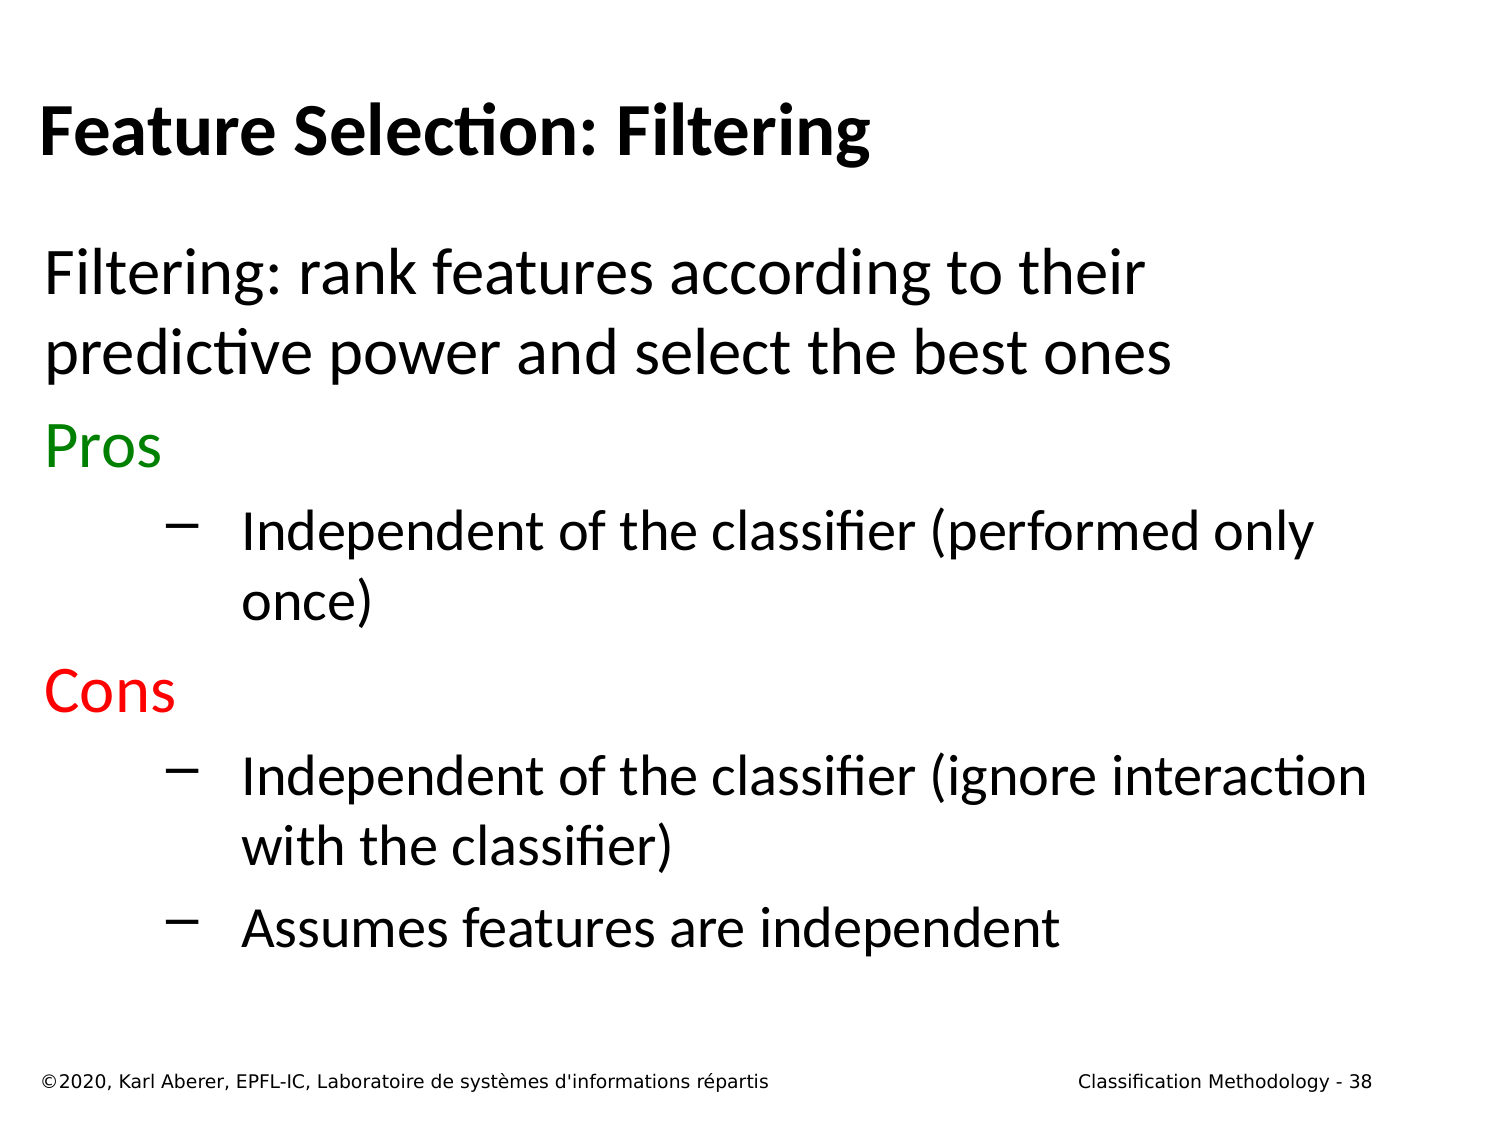

# Feature Selection: Filtering
Filtering: rank features according to their predictive power and select the best ones
Pros
Independent of the classifier (performed only once)
Cons
Independent of the classifier (ignore interaction with the classifier)
Assumes features are independent
©2020, Karl Aberer, EPFL-IC, Laboratoire de systèmes d'informations répartis